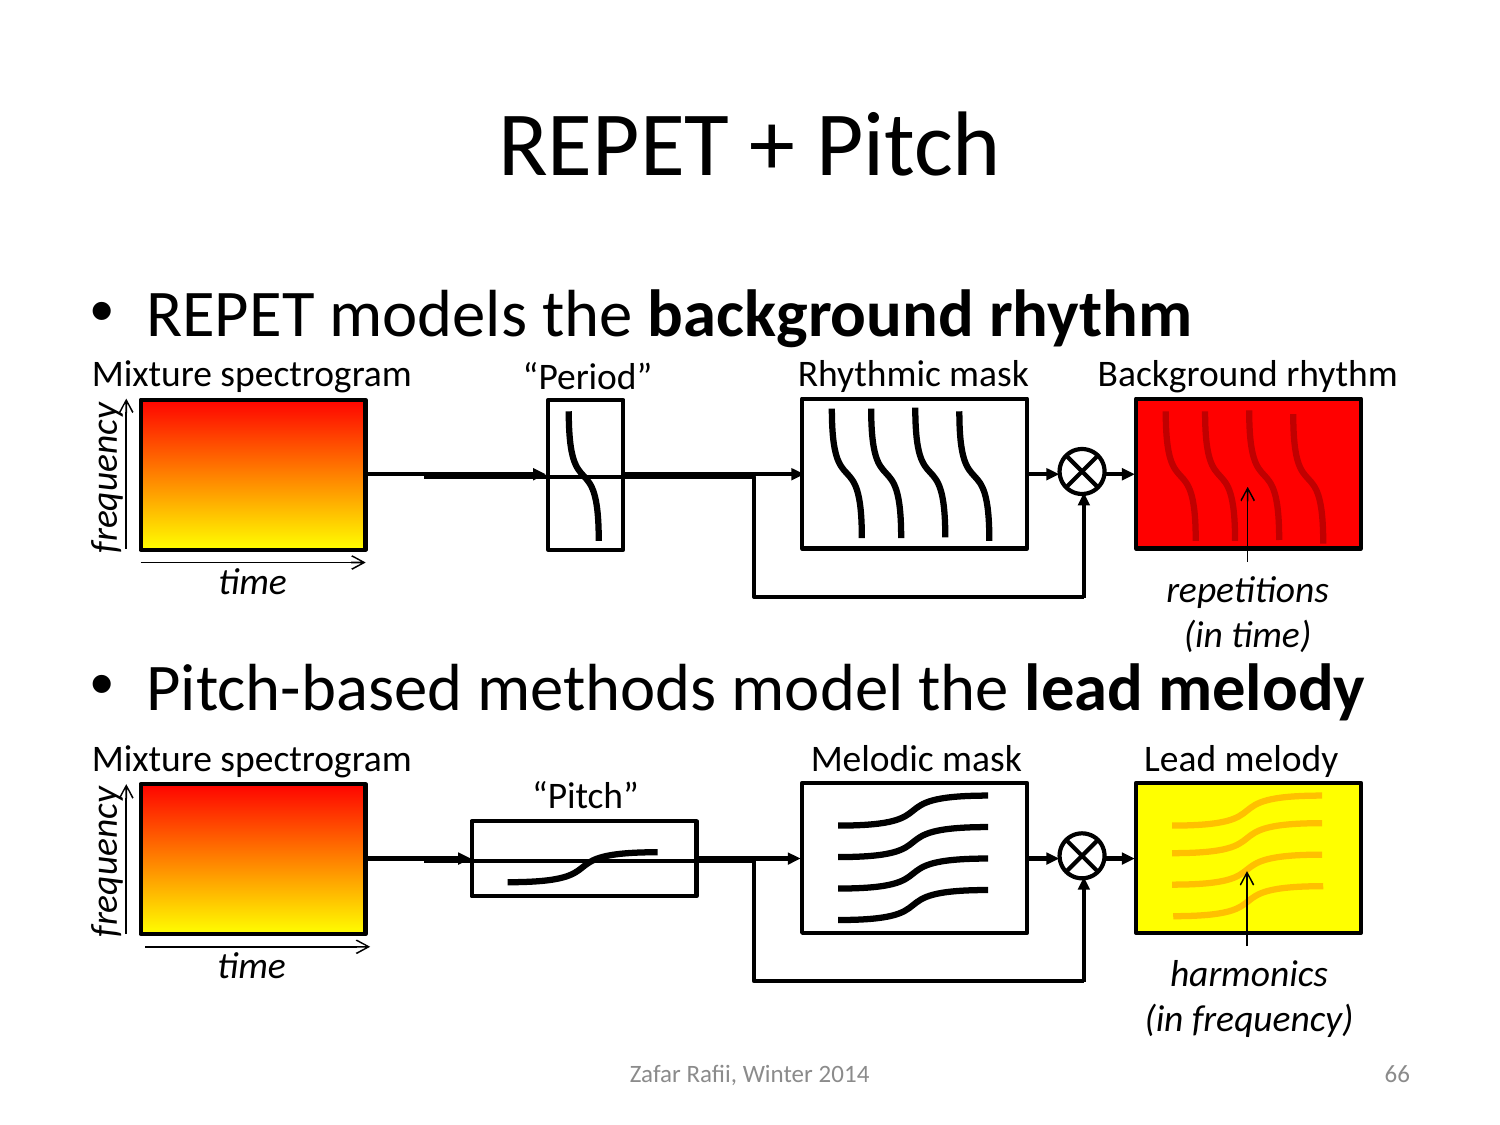

# REPET + Pitch
REPET models the background rhythm

Pitch-based methods model the lead melody
Mixture spectrogram

Rhythmic mask

Background rhythm

“Period”

frequency

time
repetitions
(in time)
Mixture spectrogram

Melodic mask

Lead melody

“Pitch”

frequency

time
harmonics
(in frequency)
Zafar Rafii, Winter 2014
66